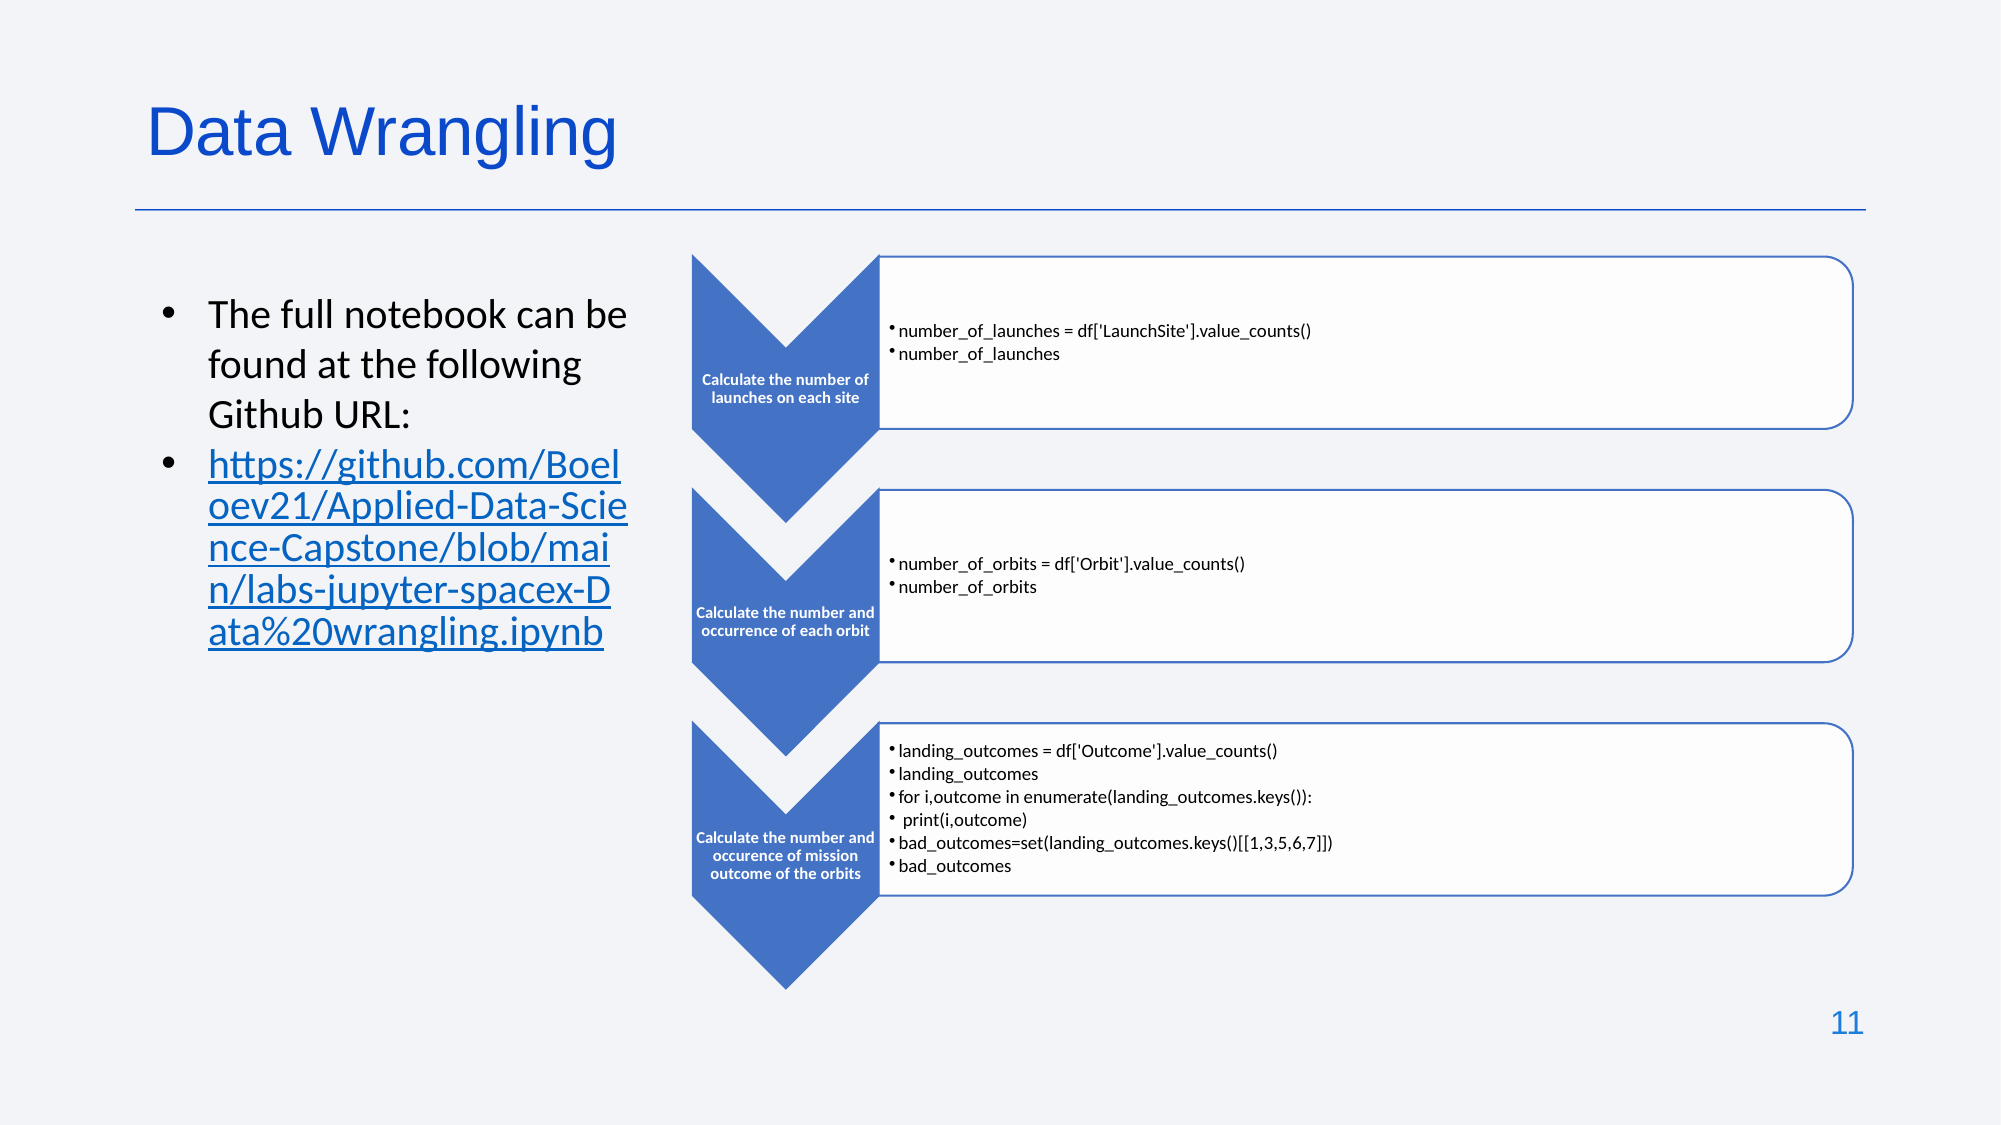

Data Wrangling
Calculate the number of launches on each site
number_of_launches = df['LaunchSite'].value_counts()
number_of_launches
Calculate the number and occurrence of each orbit
number_of_orbits = df['Orbit'].value_counts()
number_of_orbits
Calculate the number and occurence of mission outcome of the orbits
landing_outcomes = df['Outcome'].value_counts()
landing_outcomes
for i,outcome in enumerate(landing_outcomes.keys()):
 print(i,outcome)
bad_outcomes=set(landing_outcomes.keys()[[1,3,5,6,7]])
bad_outcomes
The full notebook can be found at the following Github URL:
https://github.com/Boeloev21/Applied-Data-Science-Capstone/blob/main/labs-jupyter-spacex-Data%20wrangling.ipynb

11